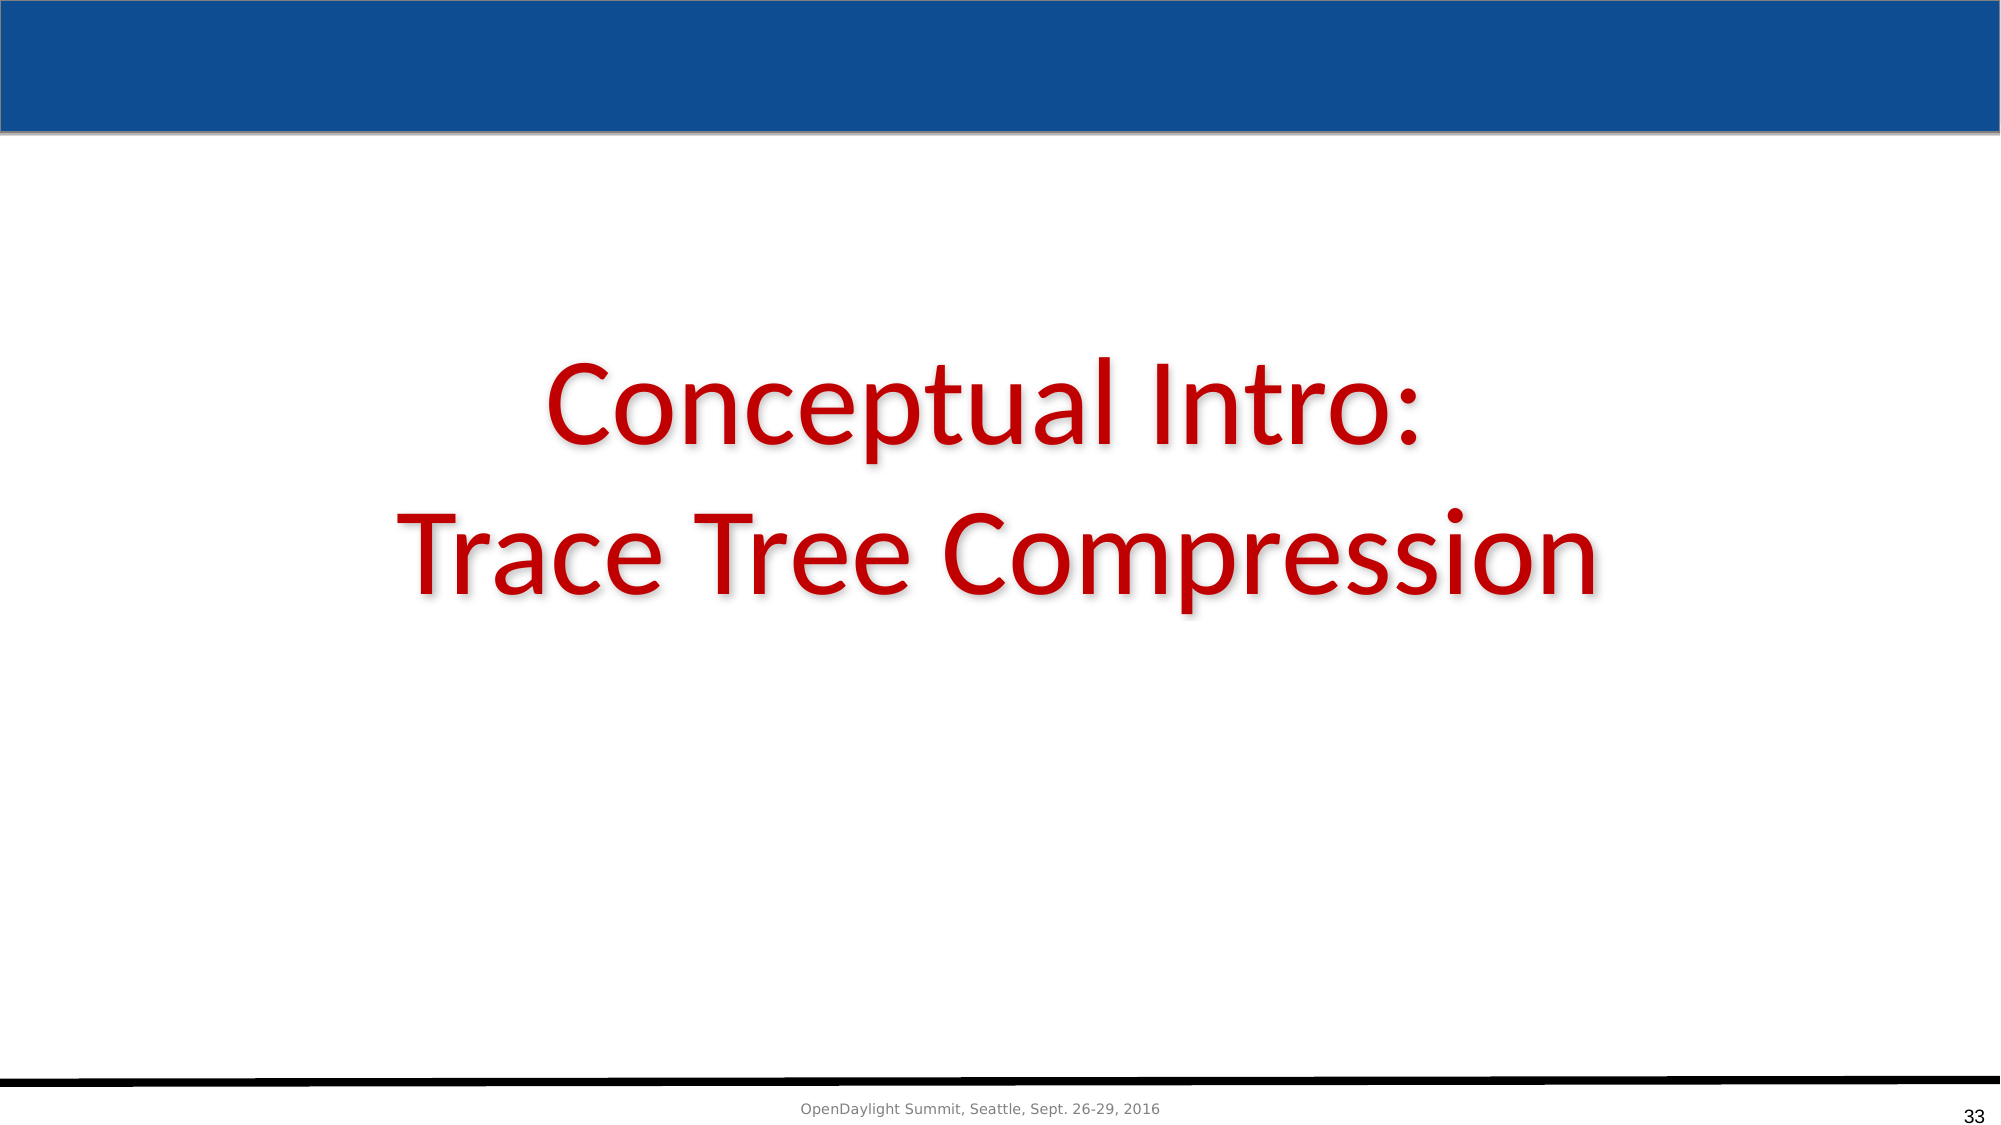

# Conceptual Intro: Trace Tree Compression
33